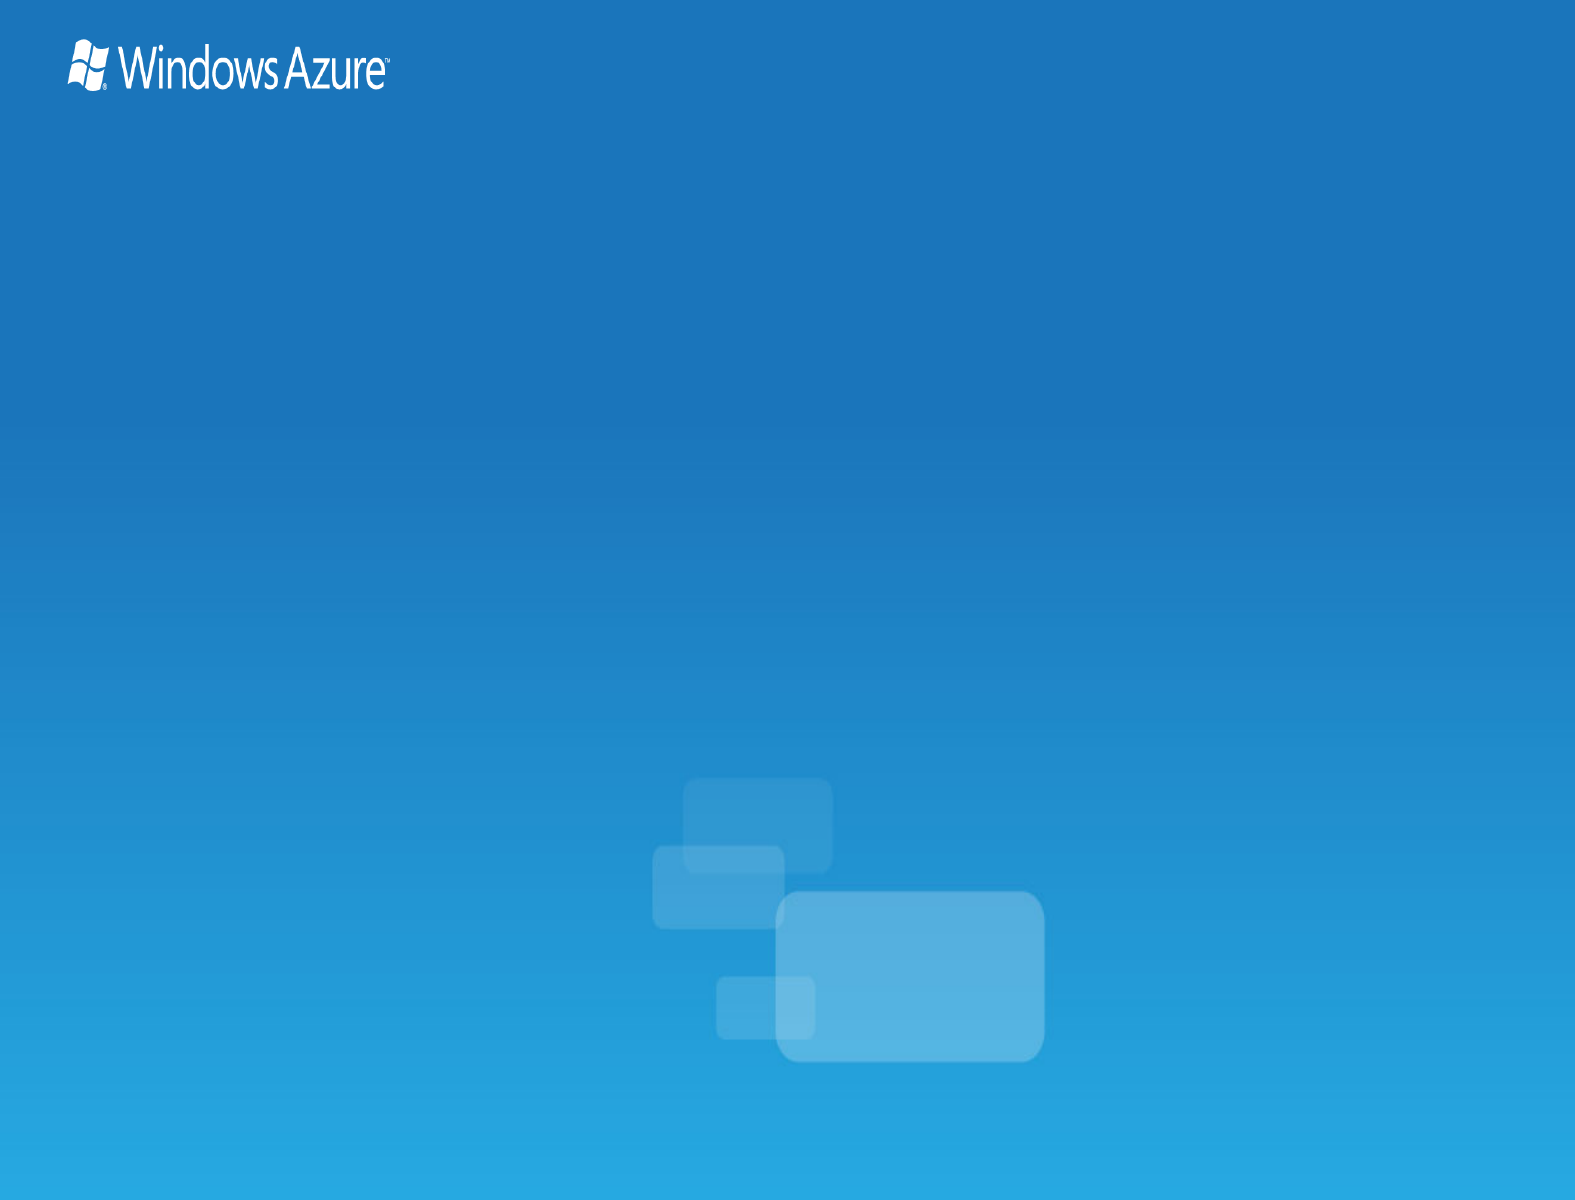

# Windows Azure … everything you wanted to know (or should)
Scott Decker
Robert Greiner
Craig Smitham
Nick Stephens